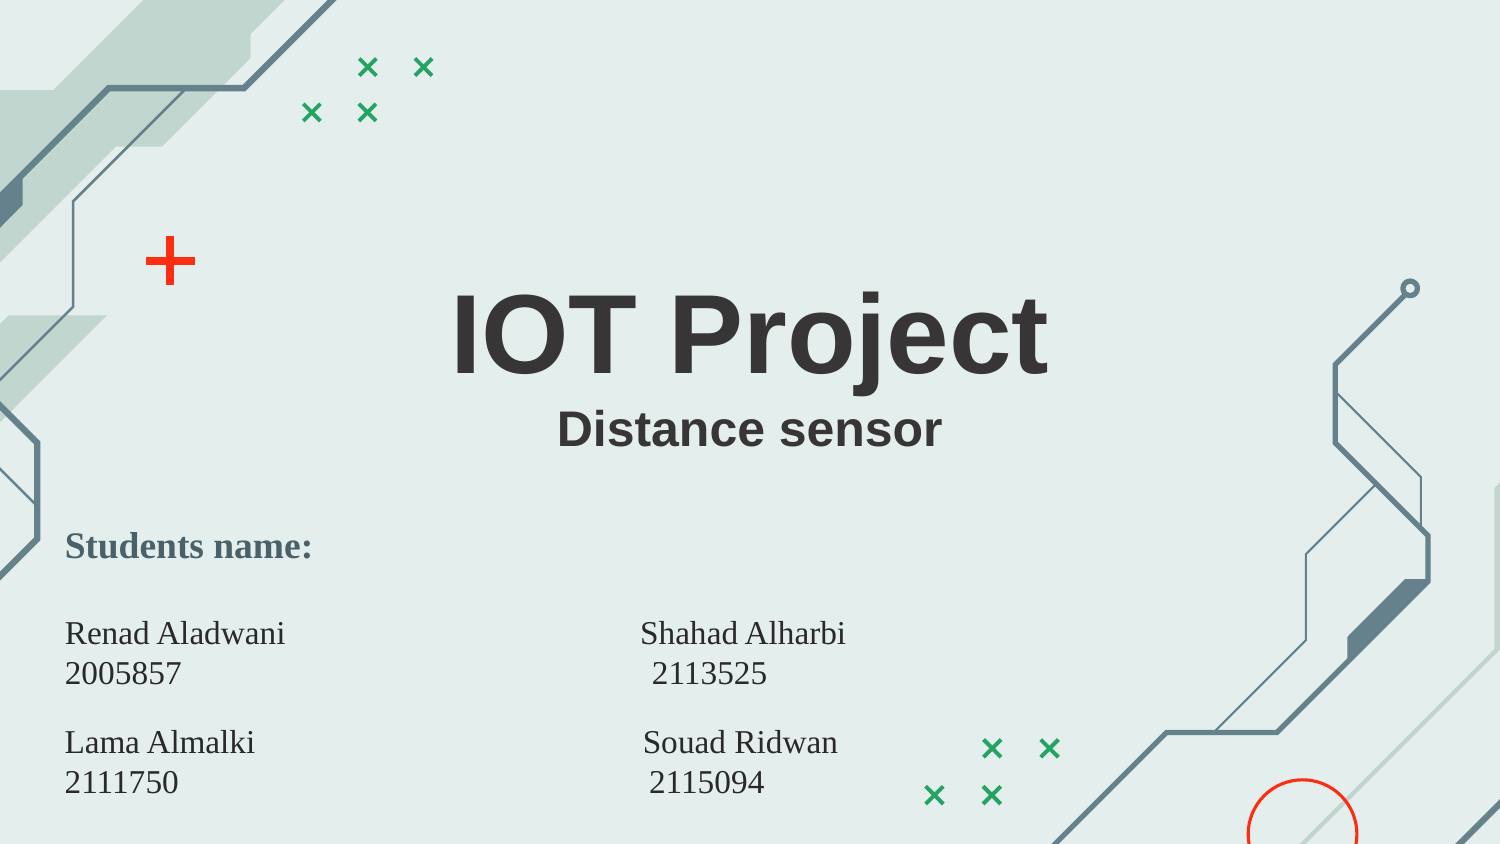

# IOT Project Distance sensor

Students name:

Renad Aladwani                                           Shahad Alharbi
2005857                                                         2113525

Lama Almalki                                               Souad Ridwan
2111750                                                         2115094